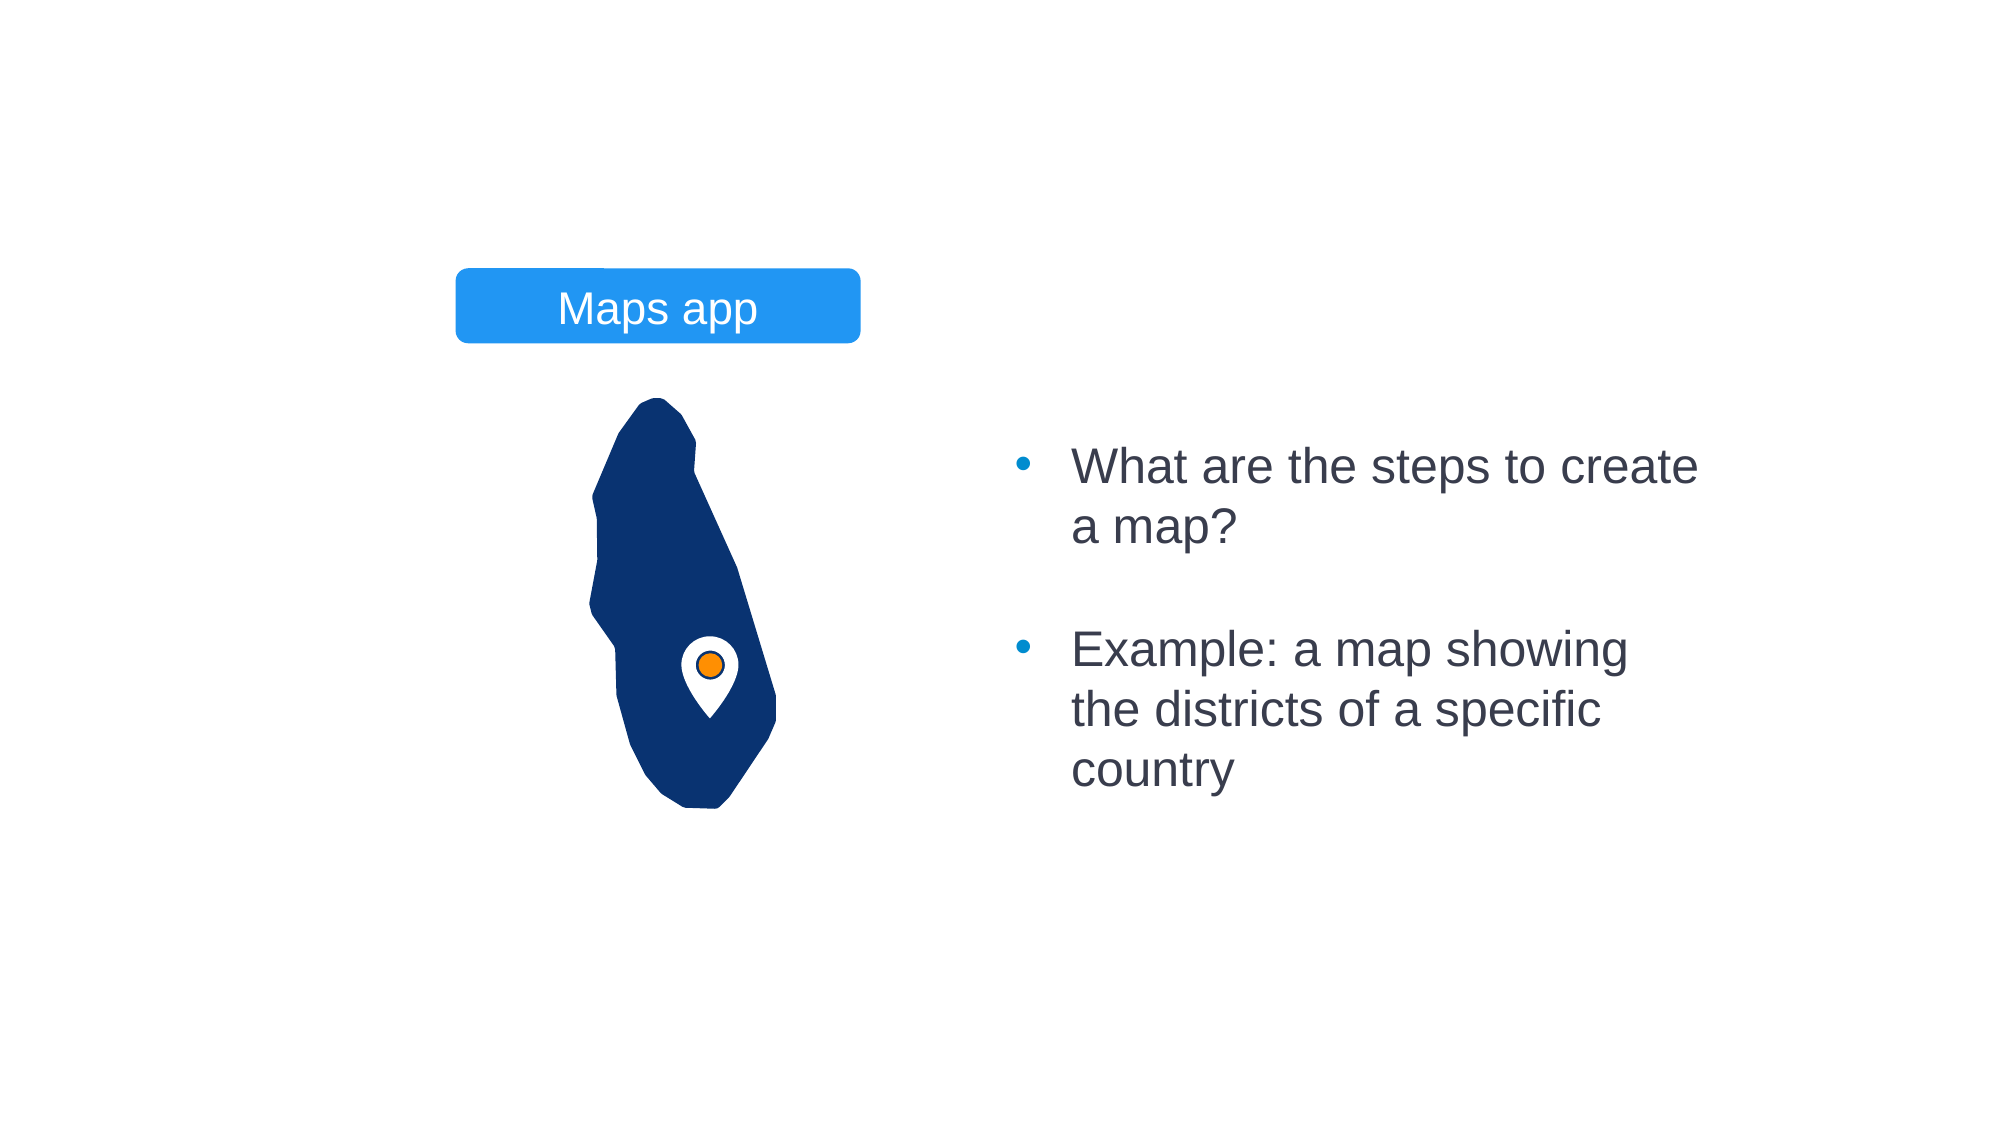

Maps app

What are the steps to create a map?
Example: a map showing the districts of a specific country